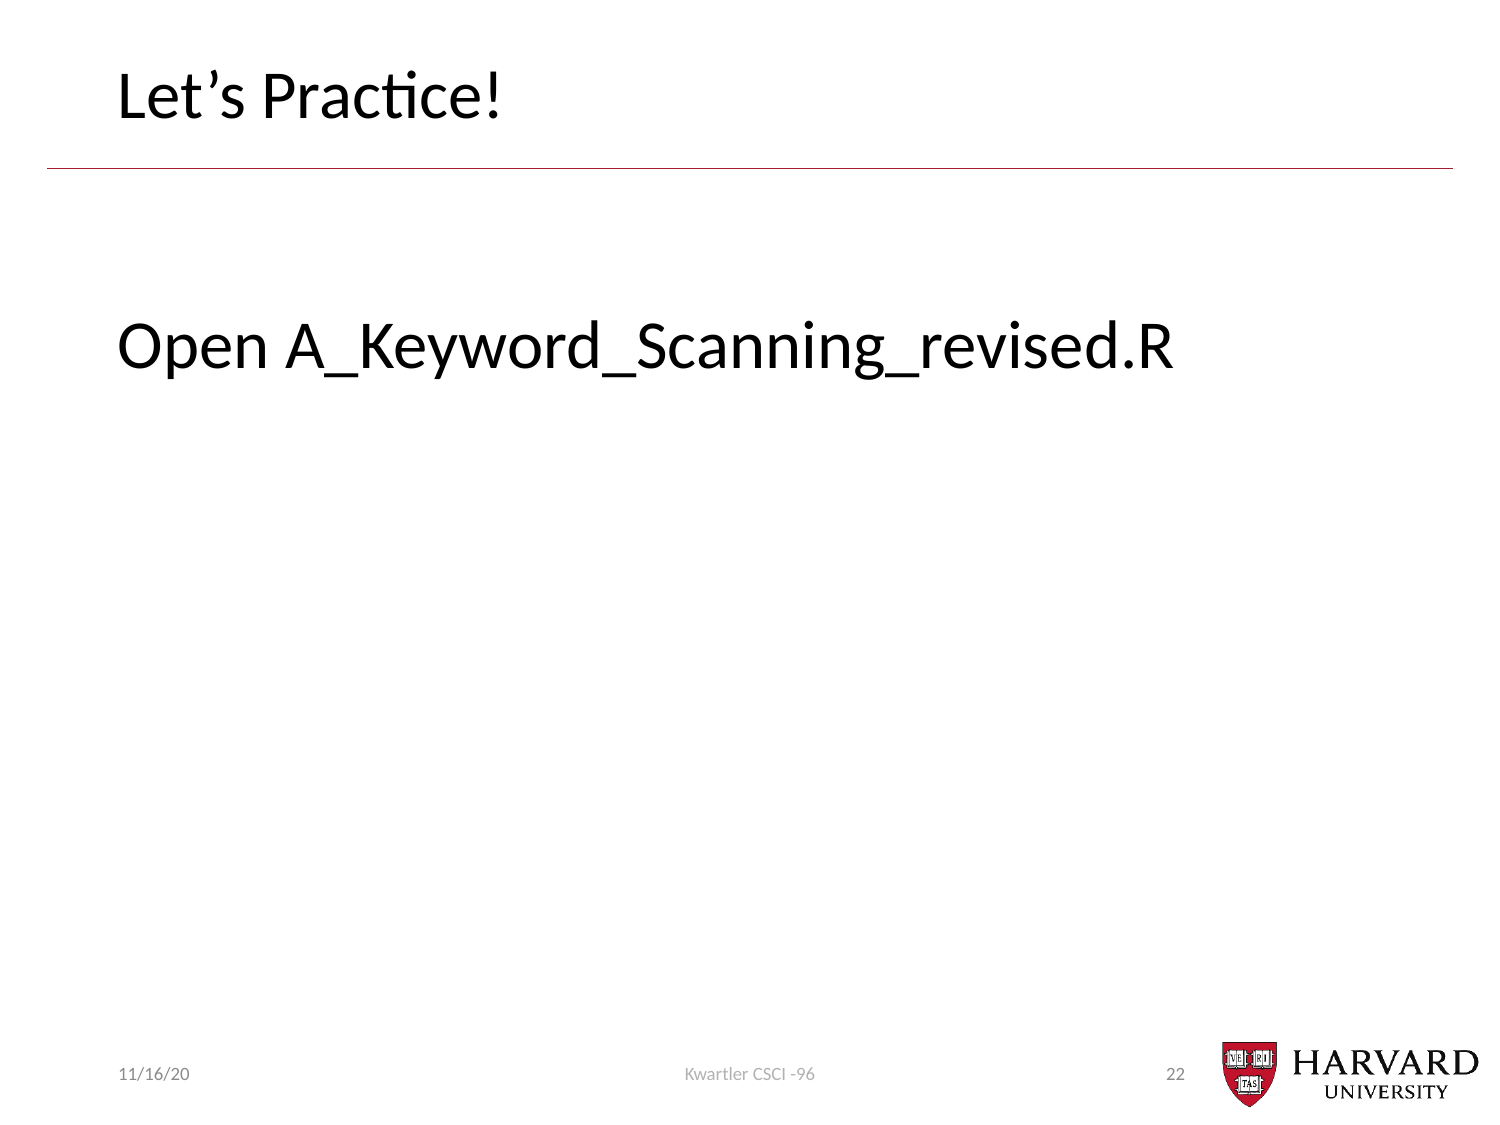

# Let’s Practice!
Open A_Keyword_Scanning_revised.R
11/16/20
Kwartler CSCI -96
22